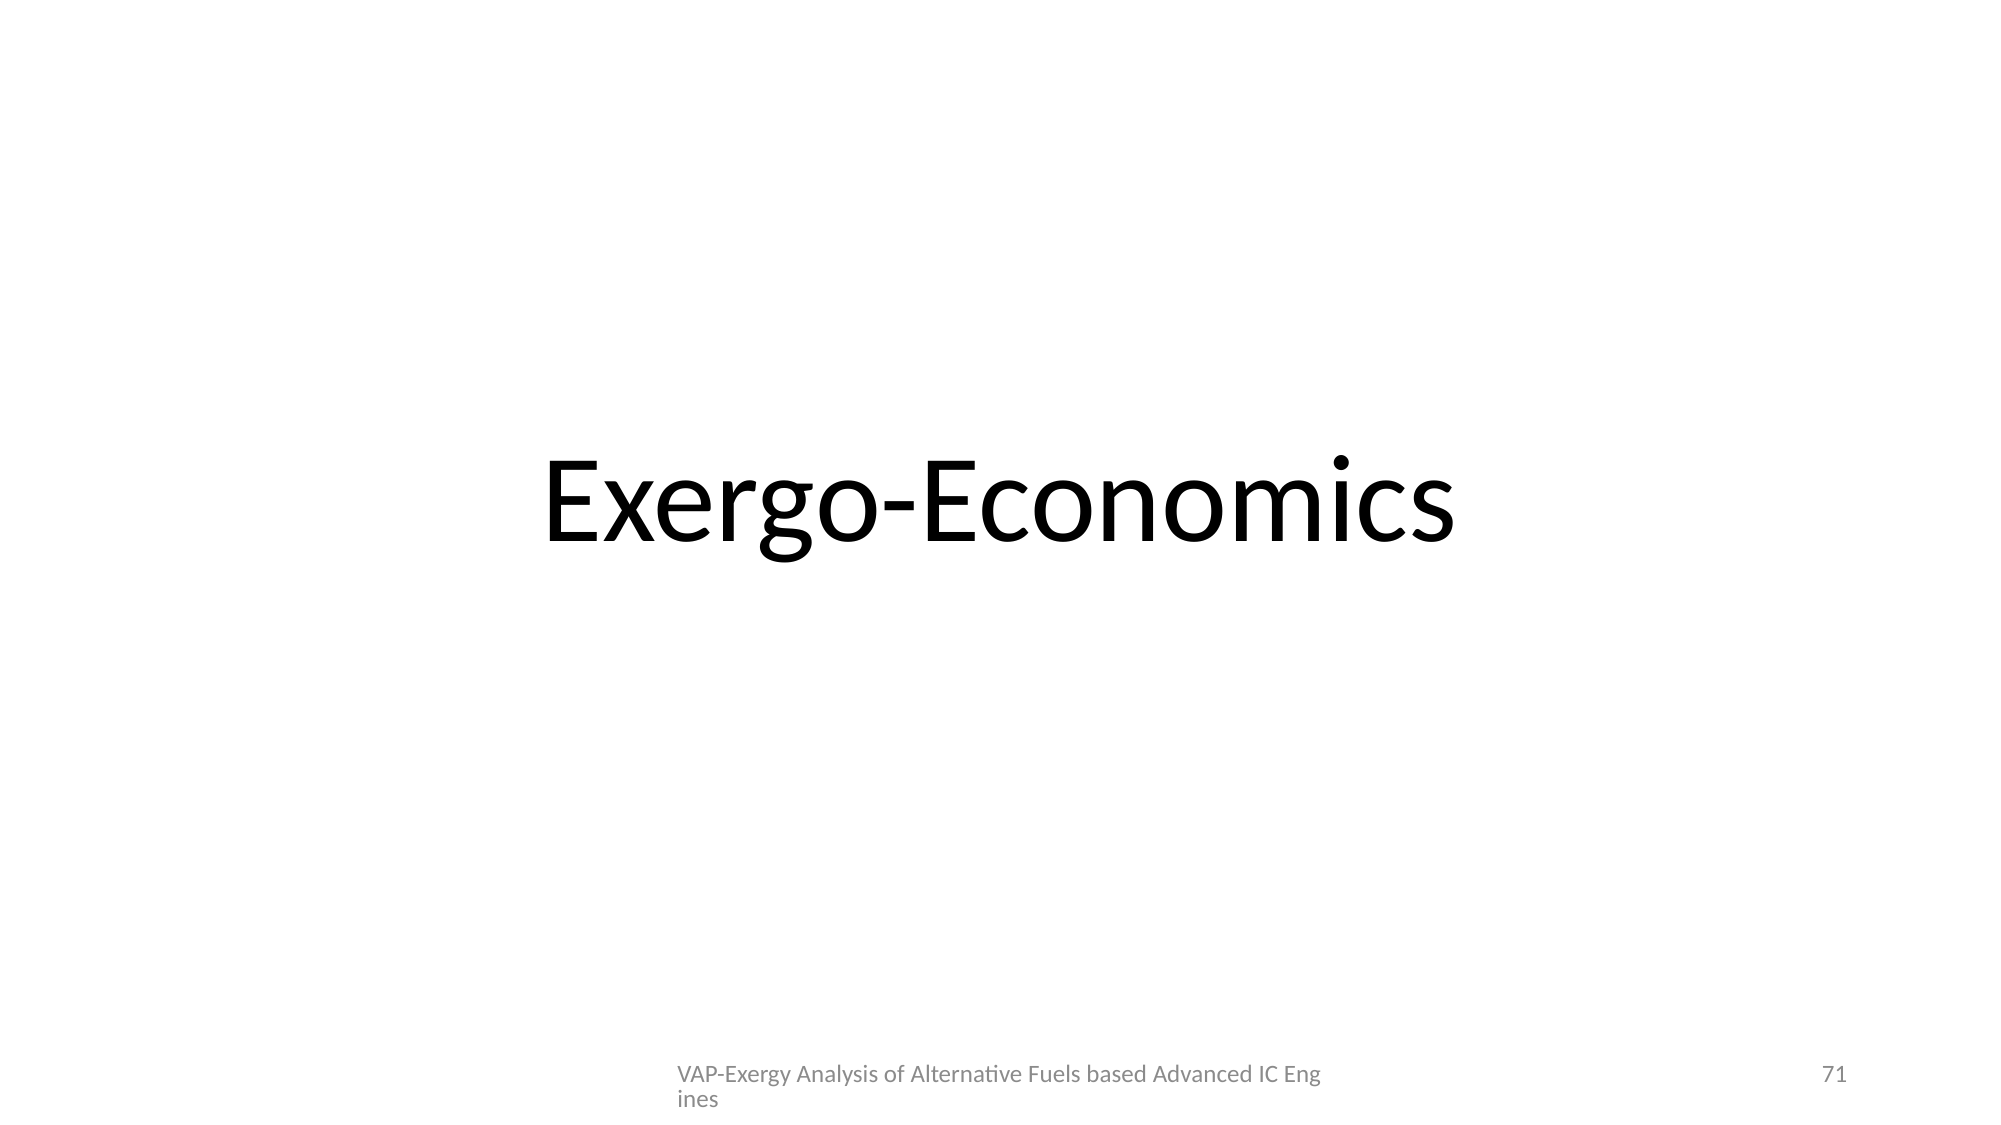

# Exergo-Economics
VAP-Exergy Analysis of Alternative Fuels based Advanced IC Engines
71